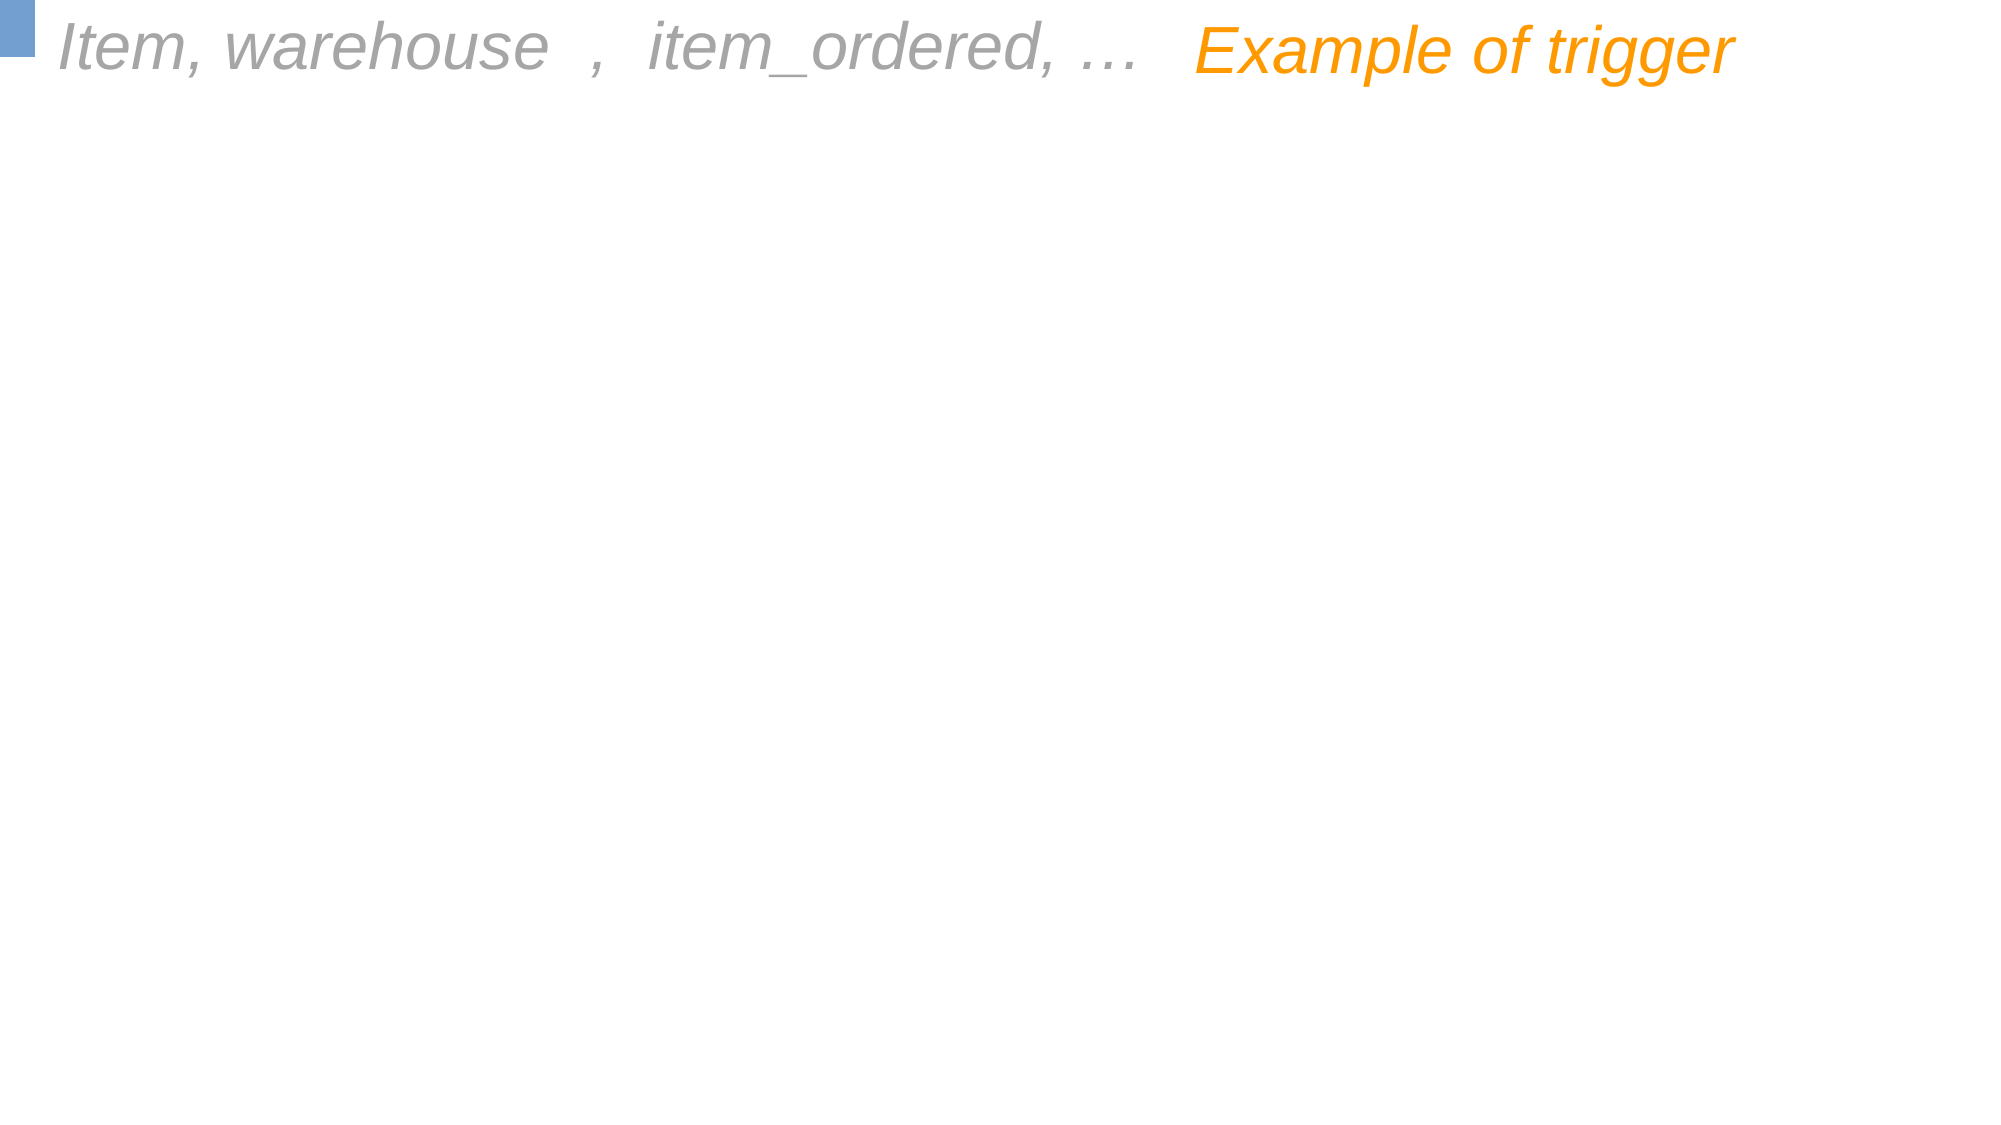

Item, warehouse , item_ordered, …
Example of trigger